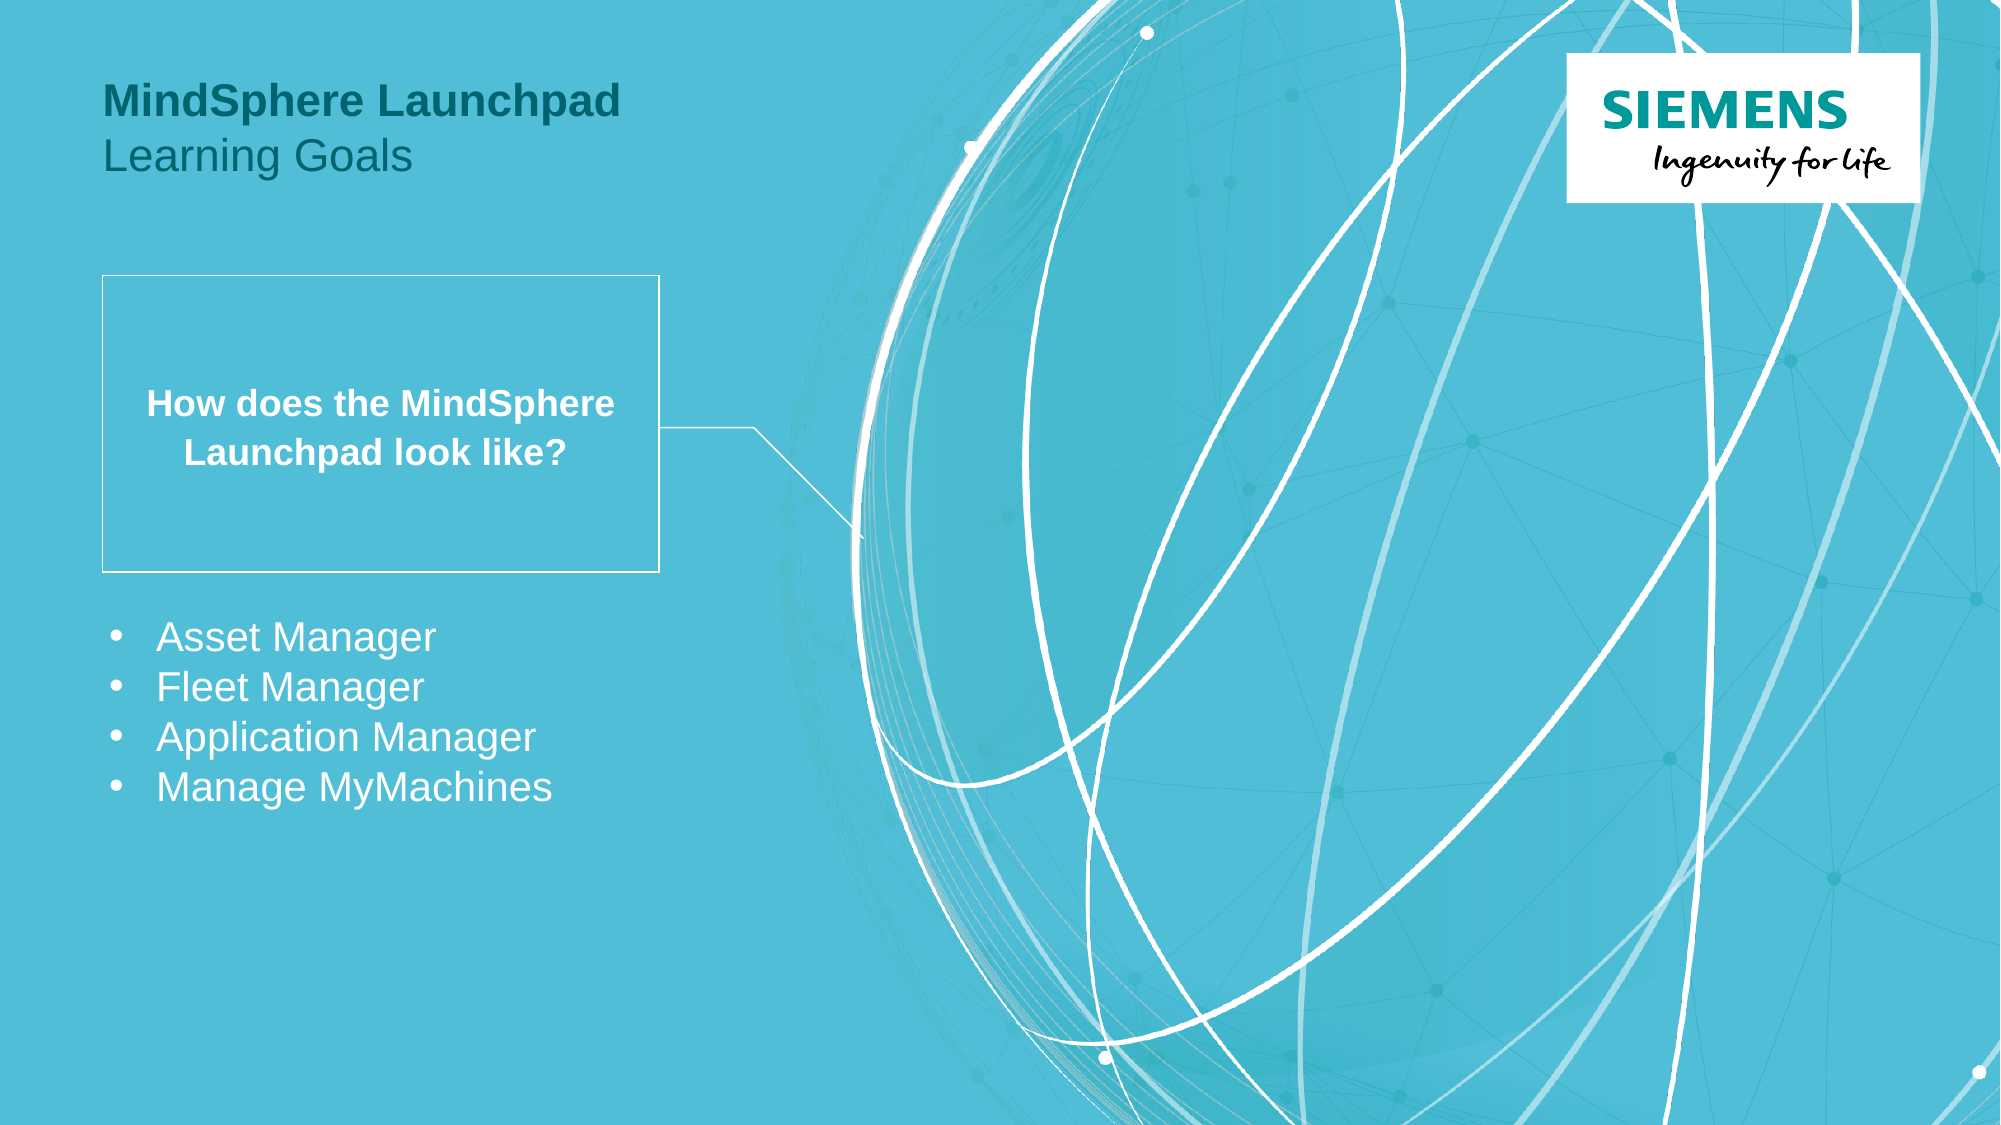

# MindSphere Launchpad Learning Goals
How does the MindSphere Launchpad look like?
Asset Manager
Fleet Manager
Application Manager
Manage MyMachines